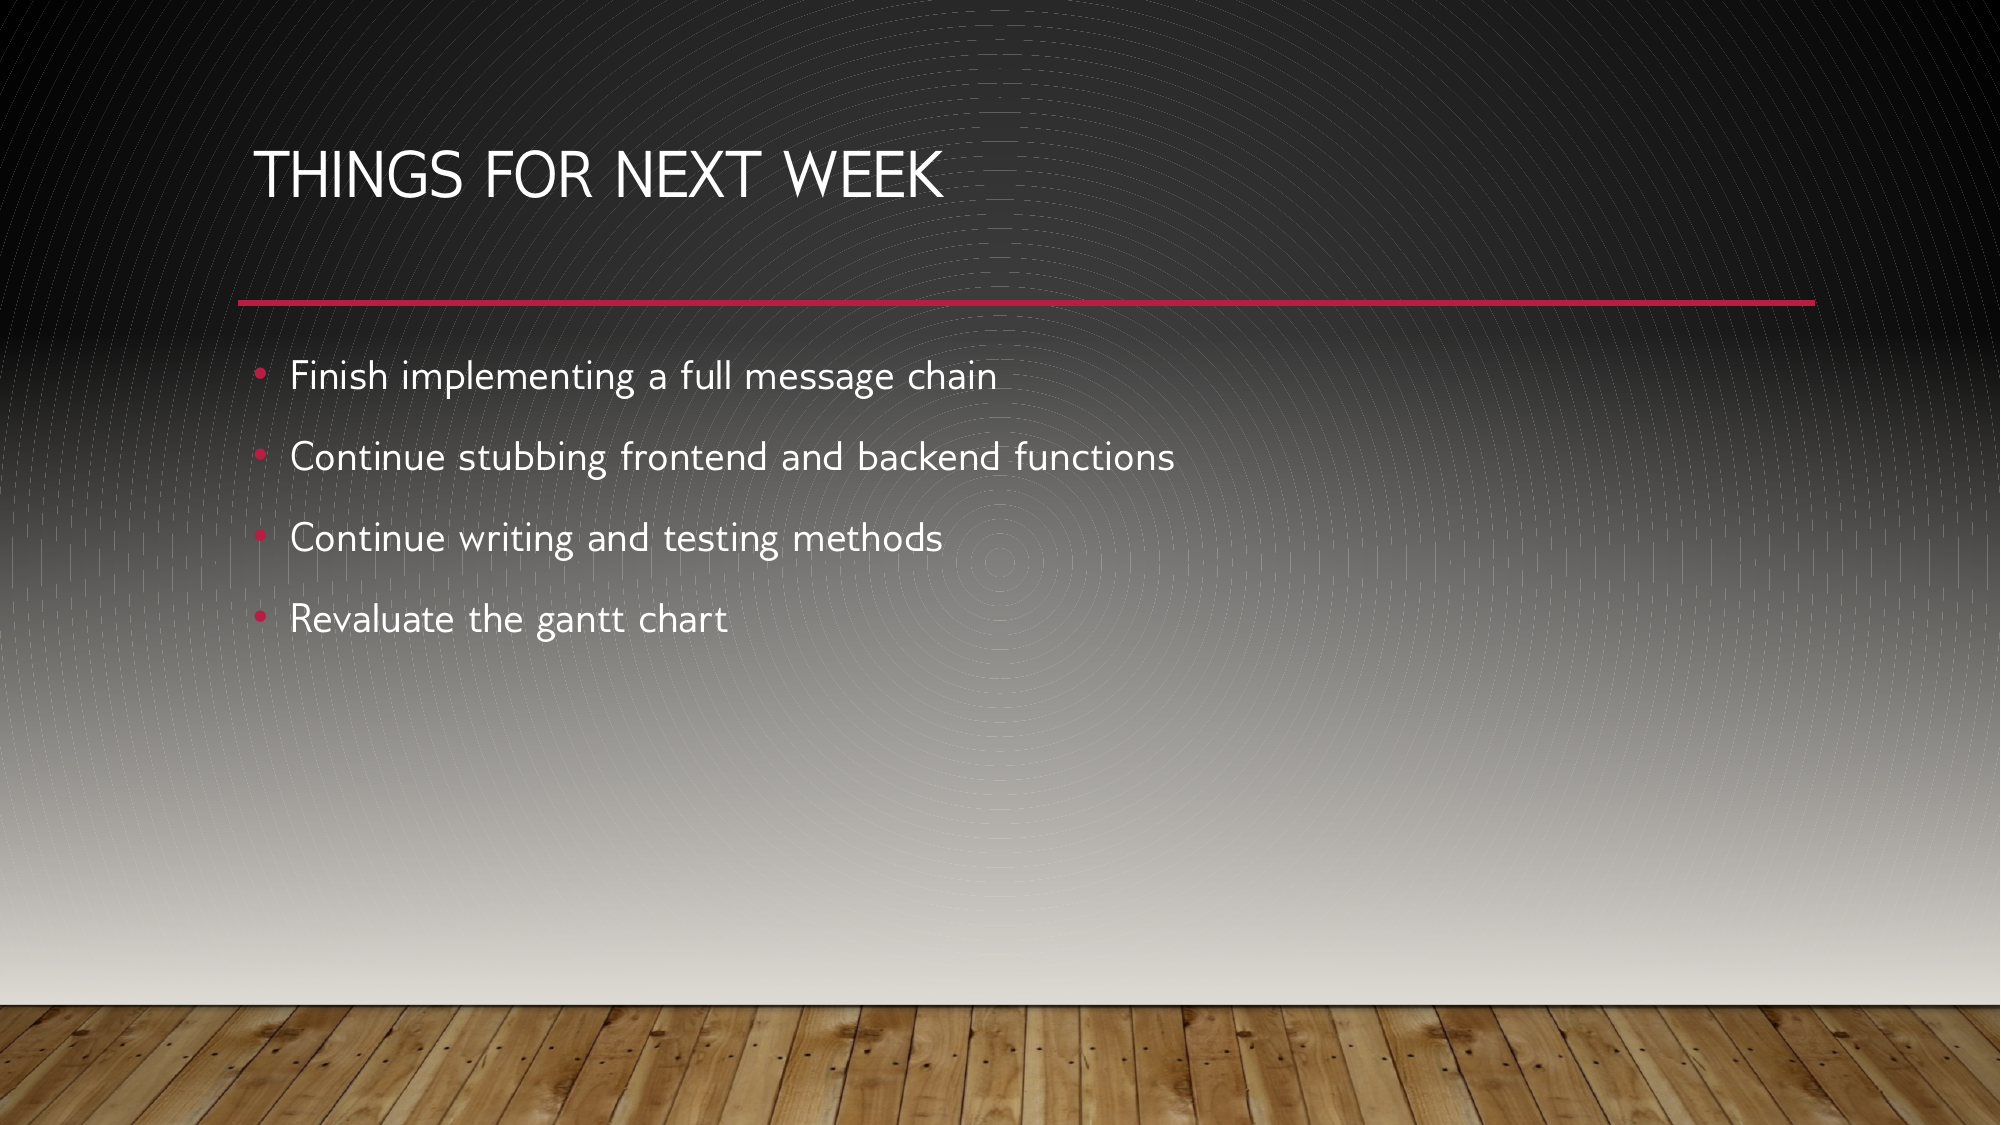

# Things for next week
Finish implementing a full message chain
Continue stubbing frontend and backend functions
Continue writing and testing methods
Revaluate the gantt chart